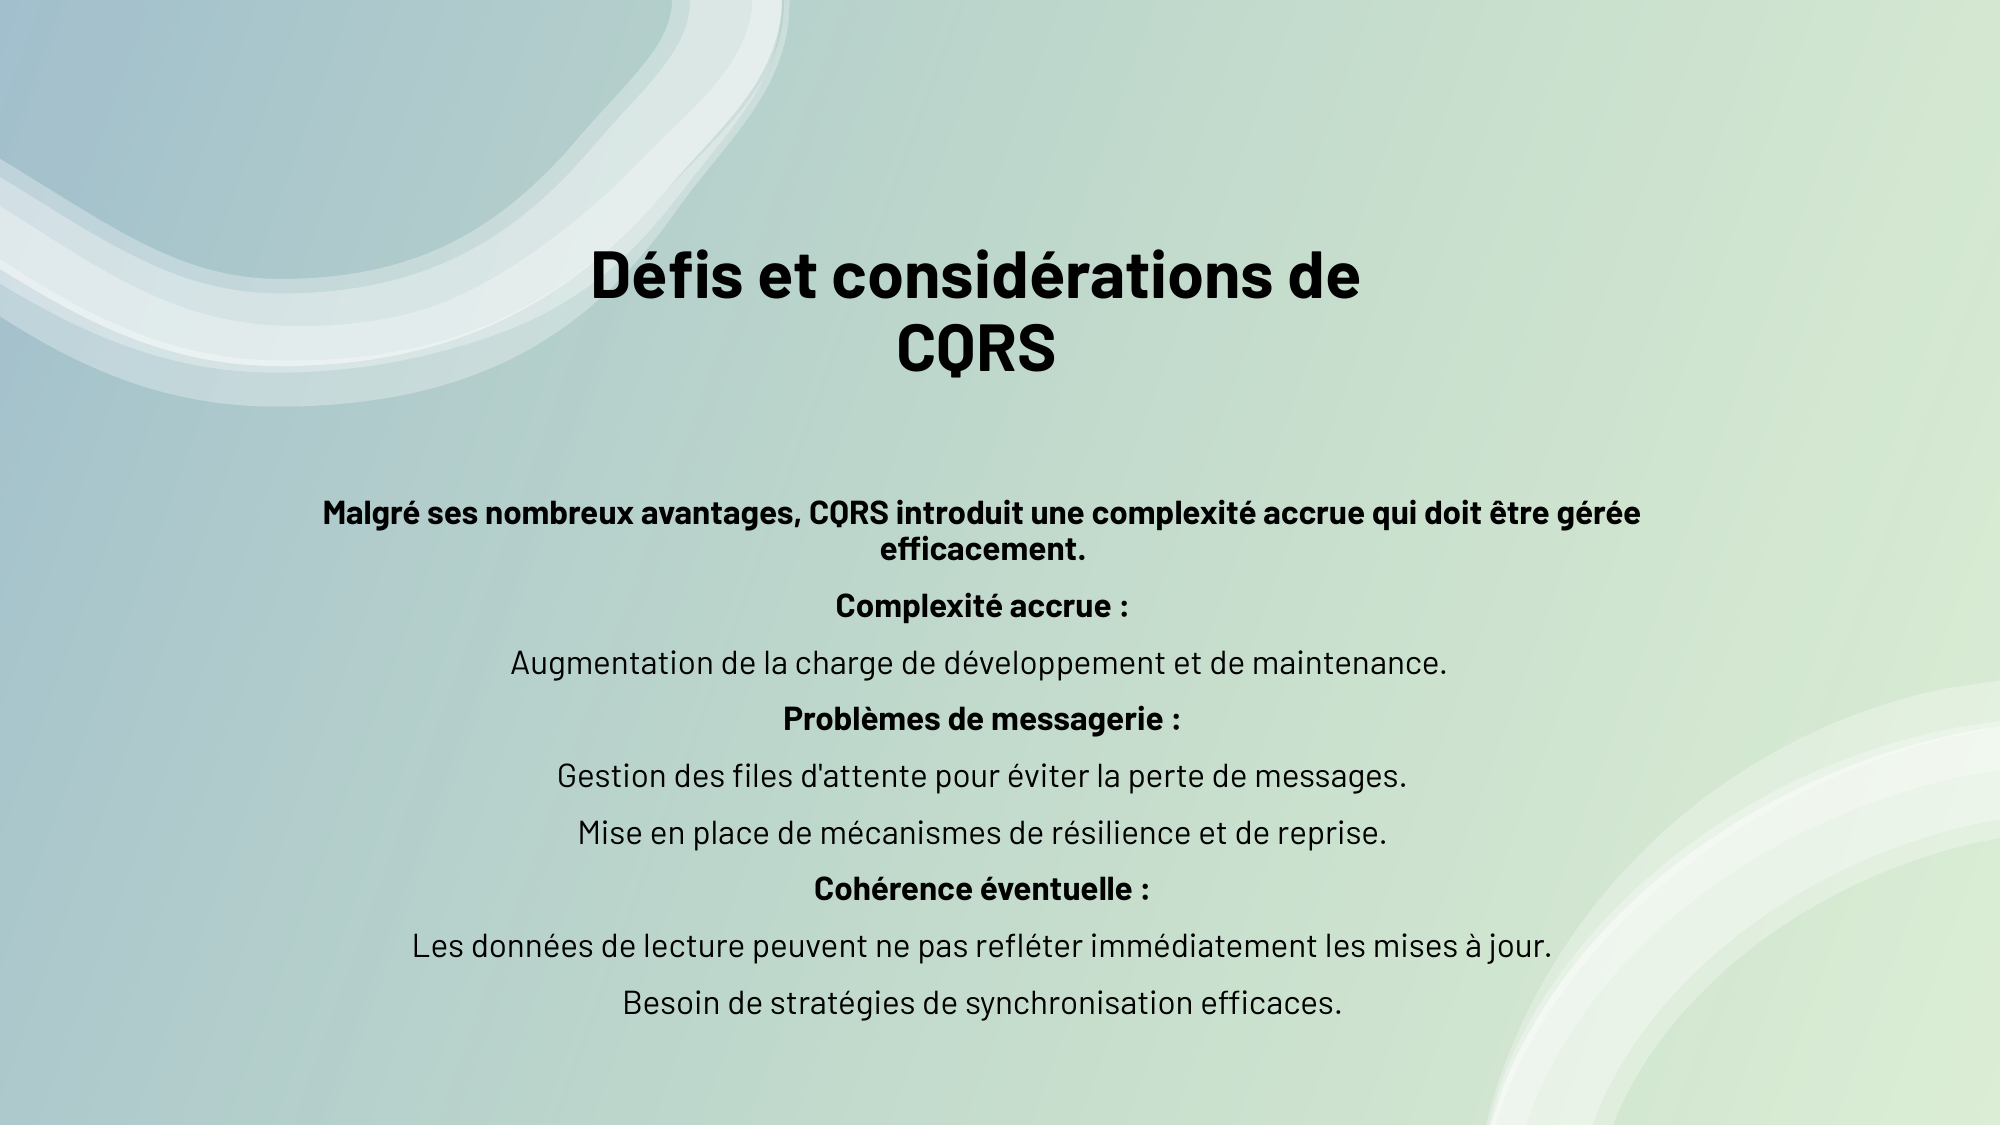

# Défis et considérations de CQRS
Malgré ses nombreux avantages, CQRS introduit une complexité accrue qui doit être gérée efficacement.
Complexité accrue :
Augmentation de la charge de développement et de maintenance.
Problèmes de messagerie :
Gestion des files d'attente pour éviter la perte de messages.
Mise en place de mécanismes de résilience et de reprise.
Cohérence éventuelle :
Les données de lecture peuvent ne pas refléter immédiatement les mises à jour.
Besoin de stratégies de synchronisation efficaces.